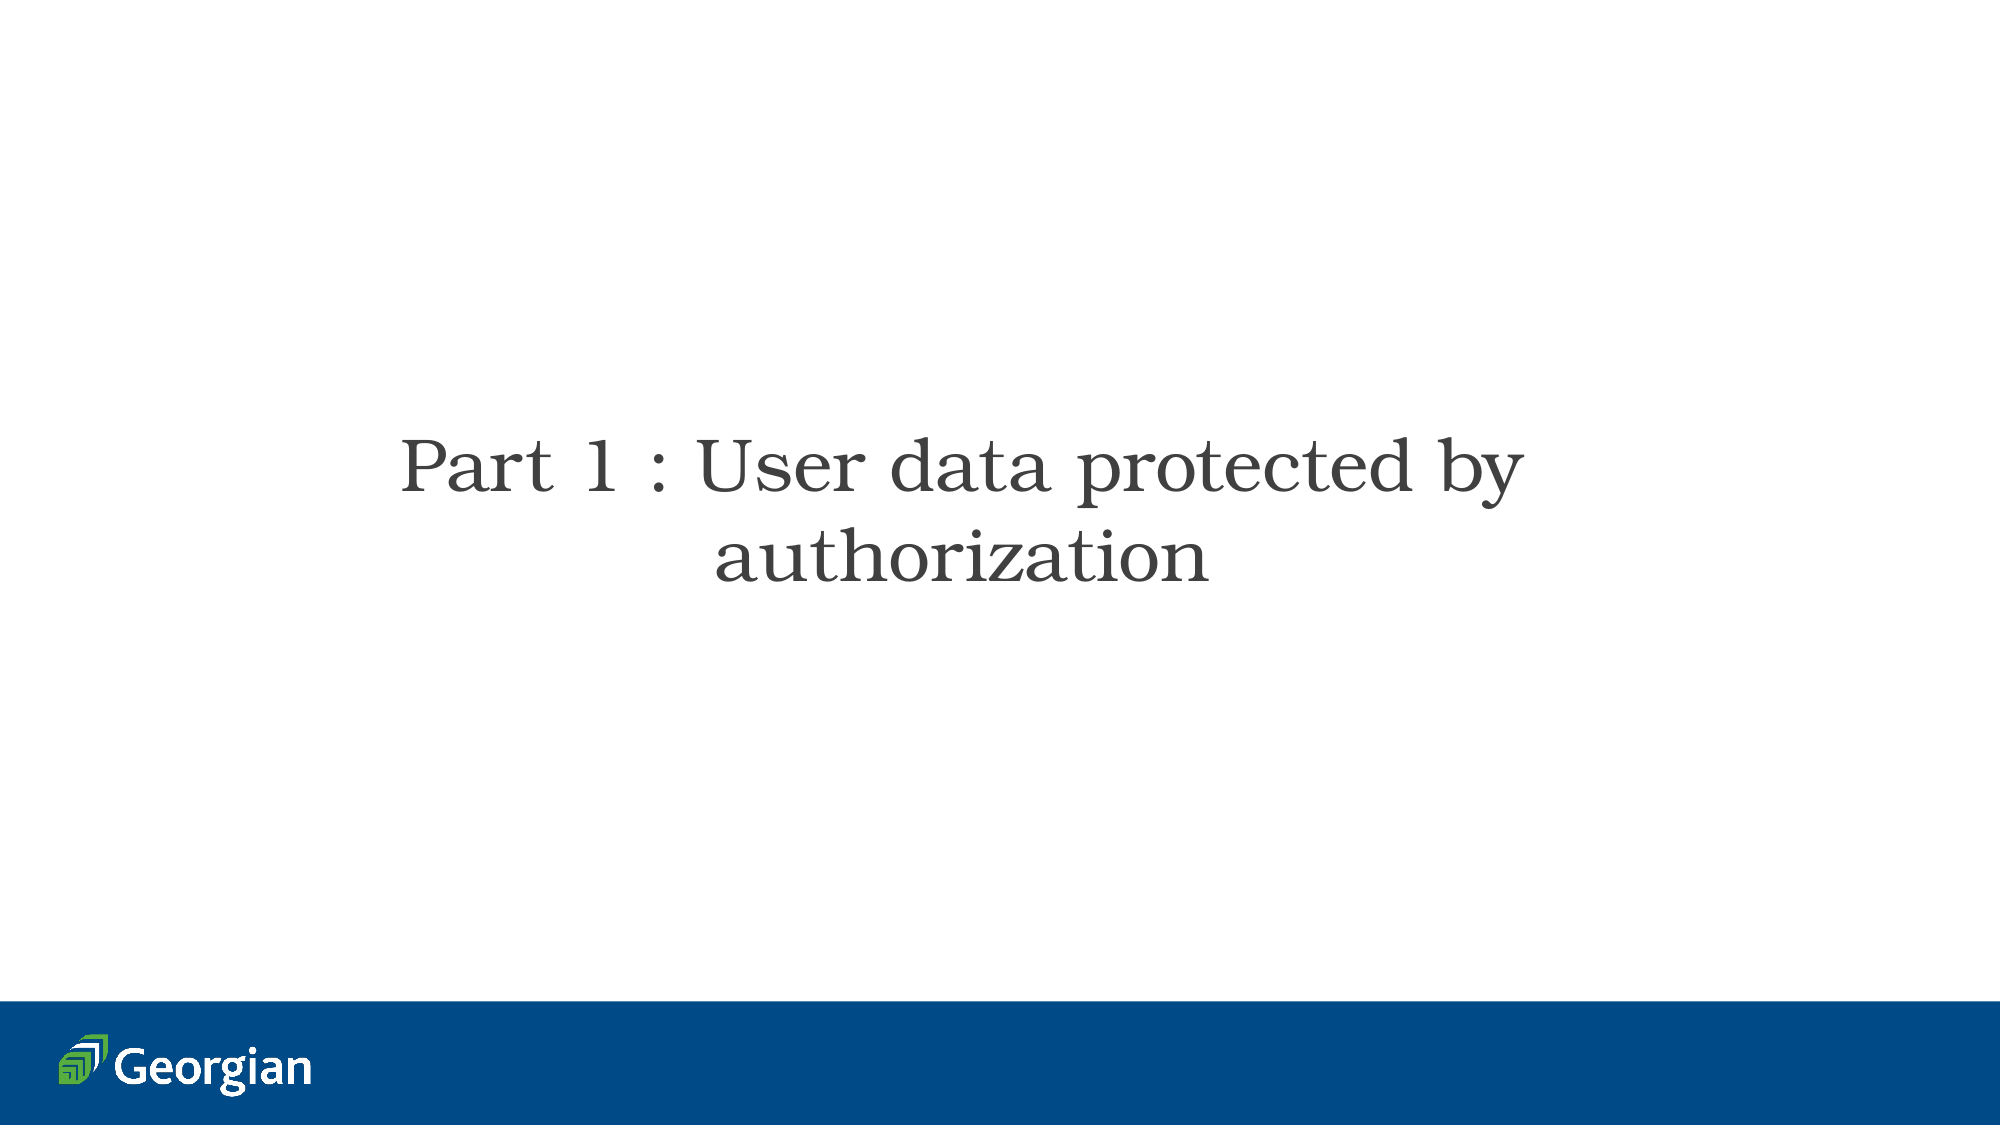

Part 1 : User data protected by authorization